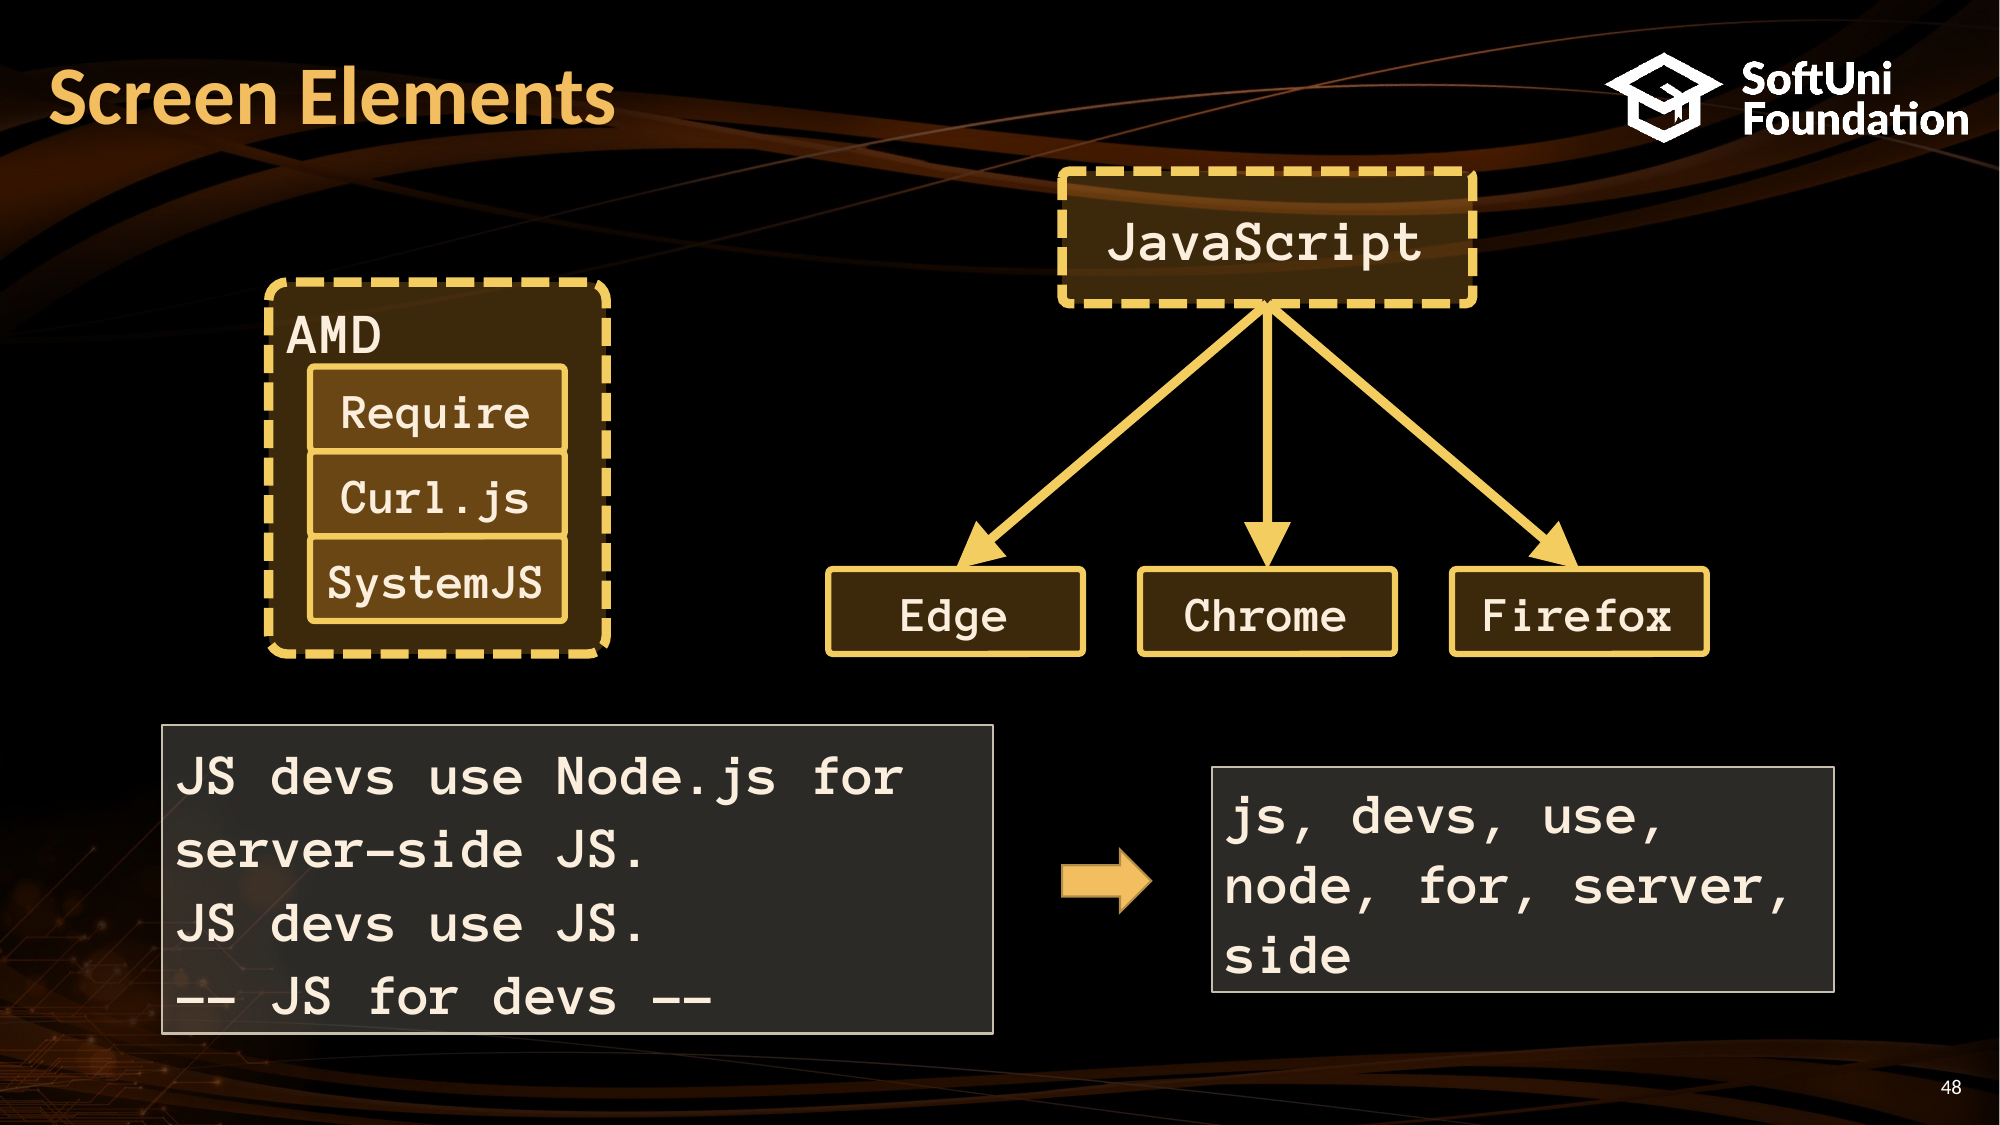

# Screen Elements
JavaScript
AMD
Require
Curl.js
SystemJS
Edge
Chrome
Firefox
JS devs use Node.js for server-side JS.
JS devs use JS.
-- JS for devs --
js, devs, use, node, for, server, side

48